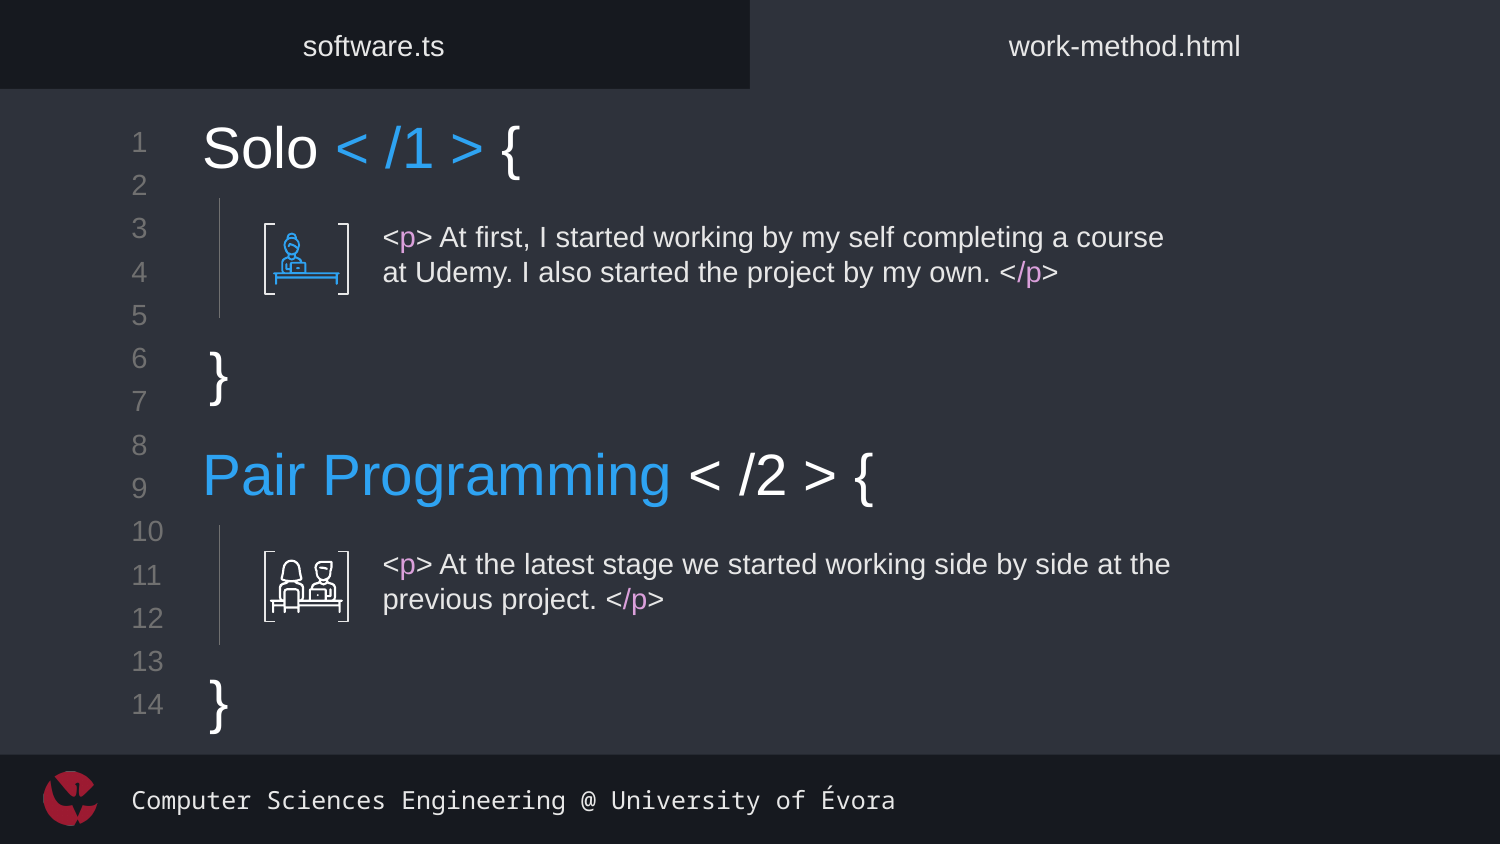

software.ts
work-method.html
# Solo < /1 > {
<p> At first, I started working by my self completing a course at Udemy. I also started the project by my own. </p>
}

Pair Programming < /2 > {
<p> At the latest stage we started working side by side at the previous project. </p>
}